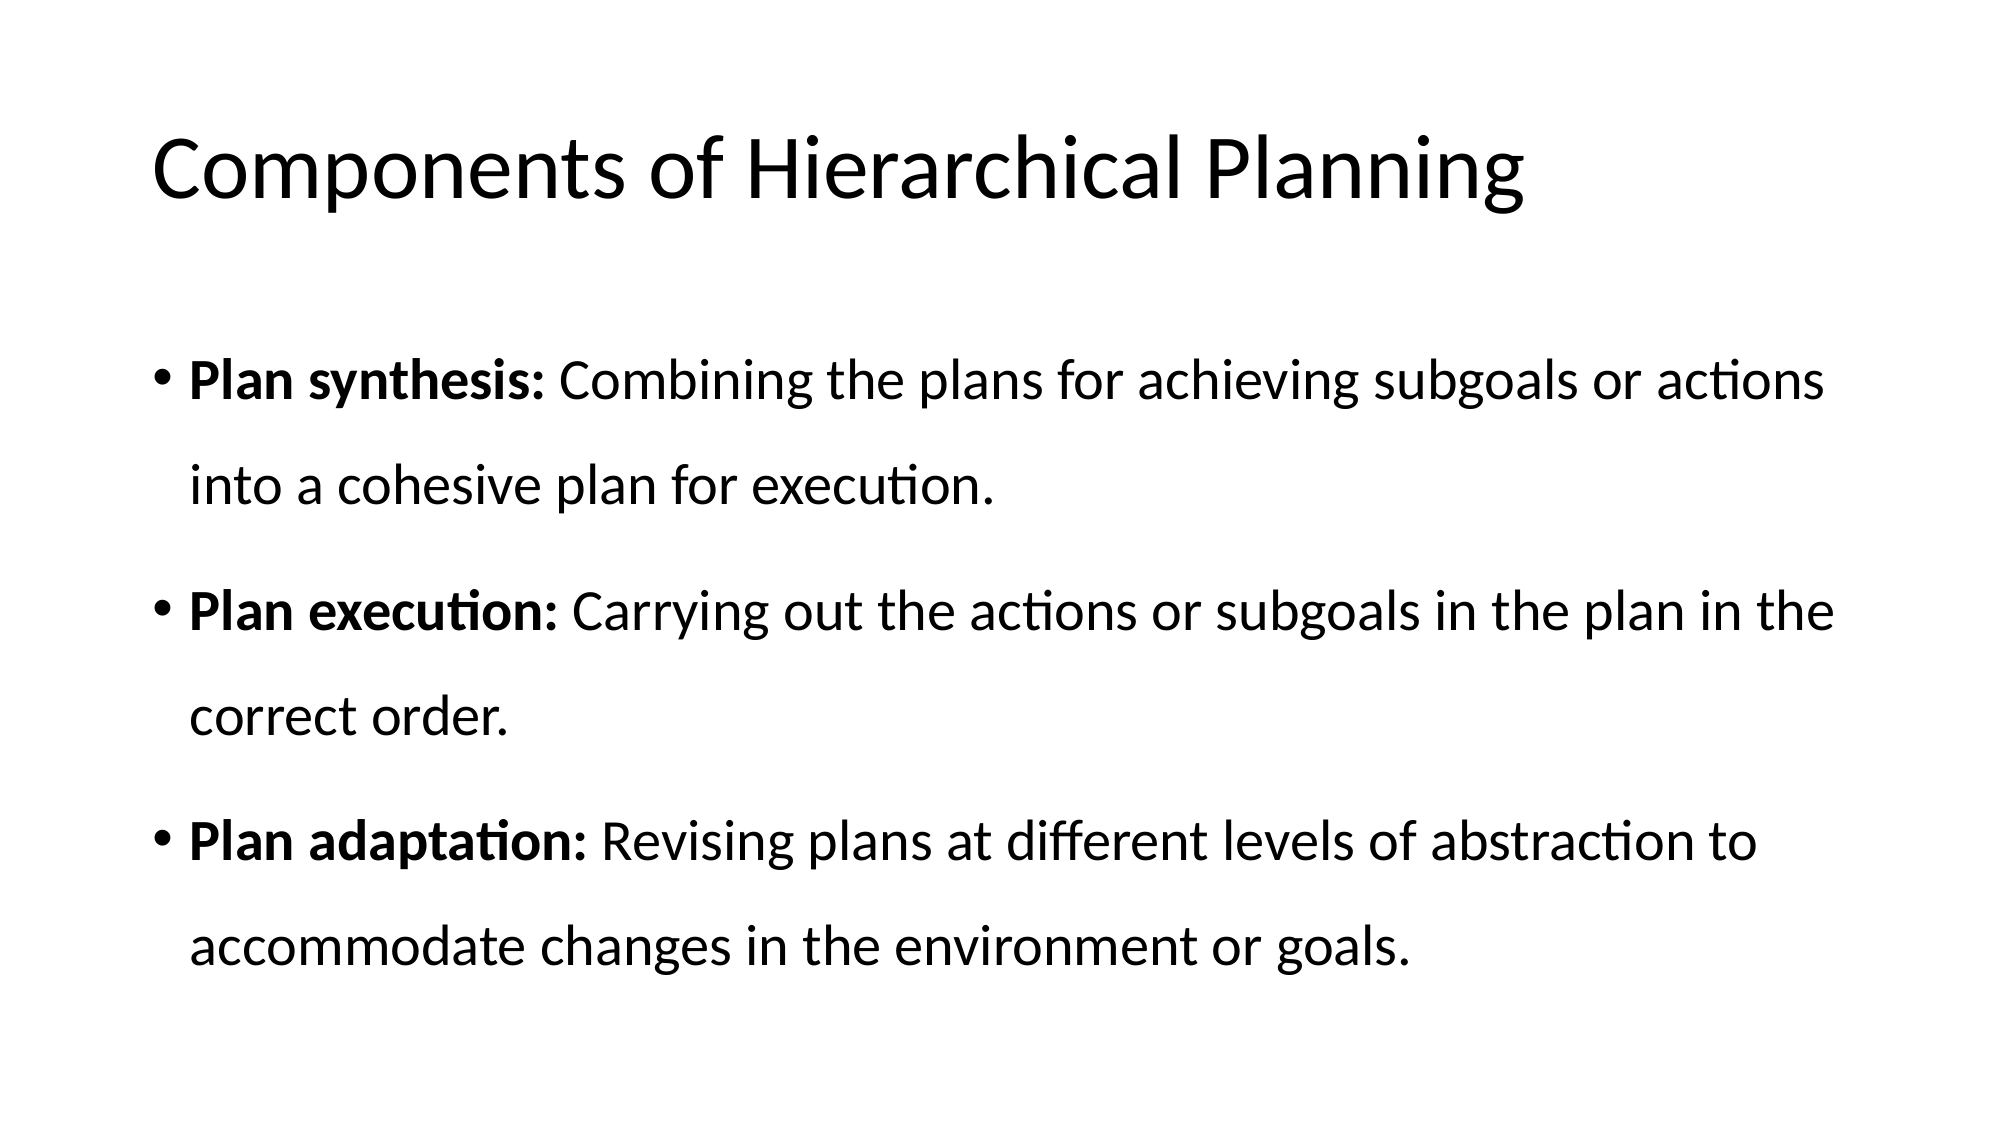

# Components of Hierarchical Planning

Plan synthesis: Combining the plans for achieving subgoals or actions into a cohesive plan for execution.
Plan execution: Carrying out the actions or subgoals in the plan in the correct order.
Plan adaptation: Revising plans at different levels of abstraction to accommodate changes in the environment or goals.